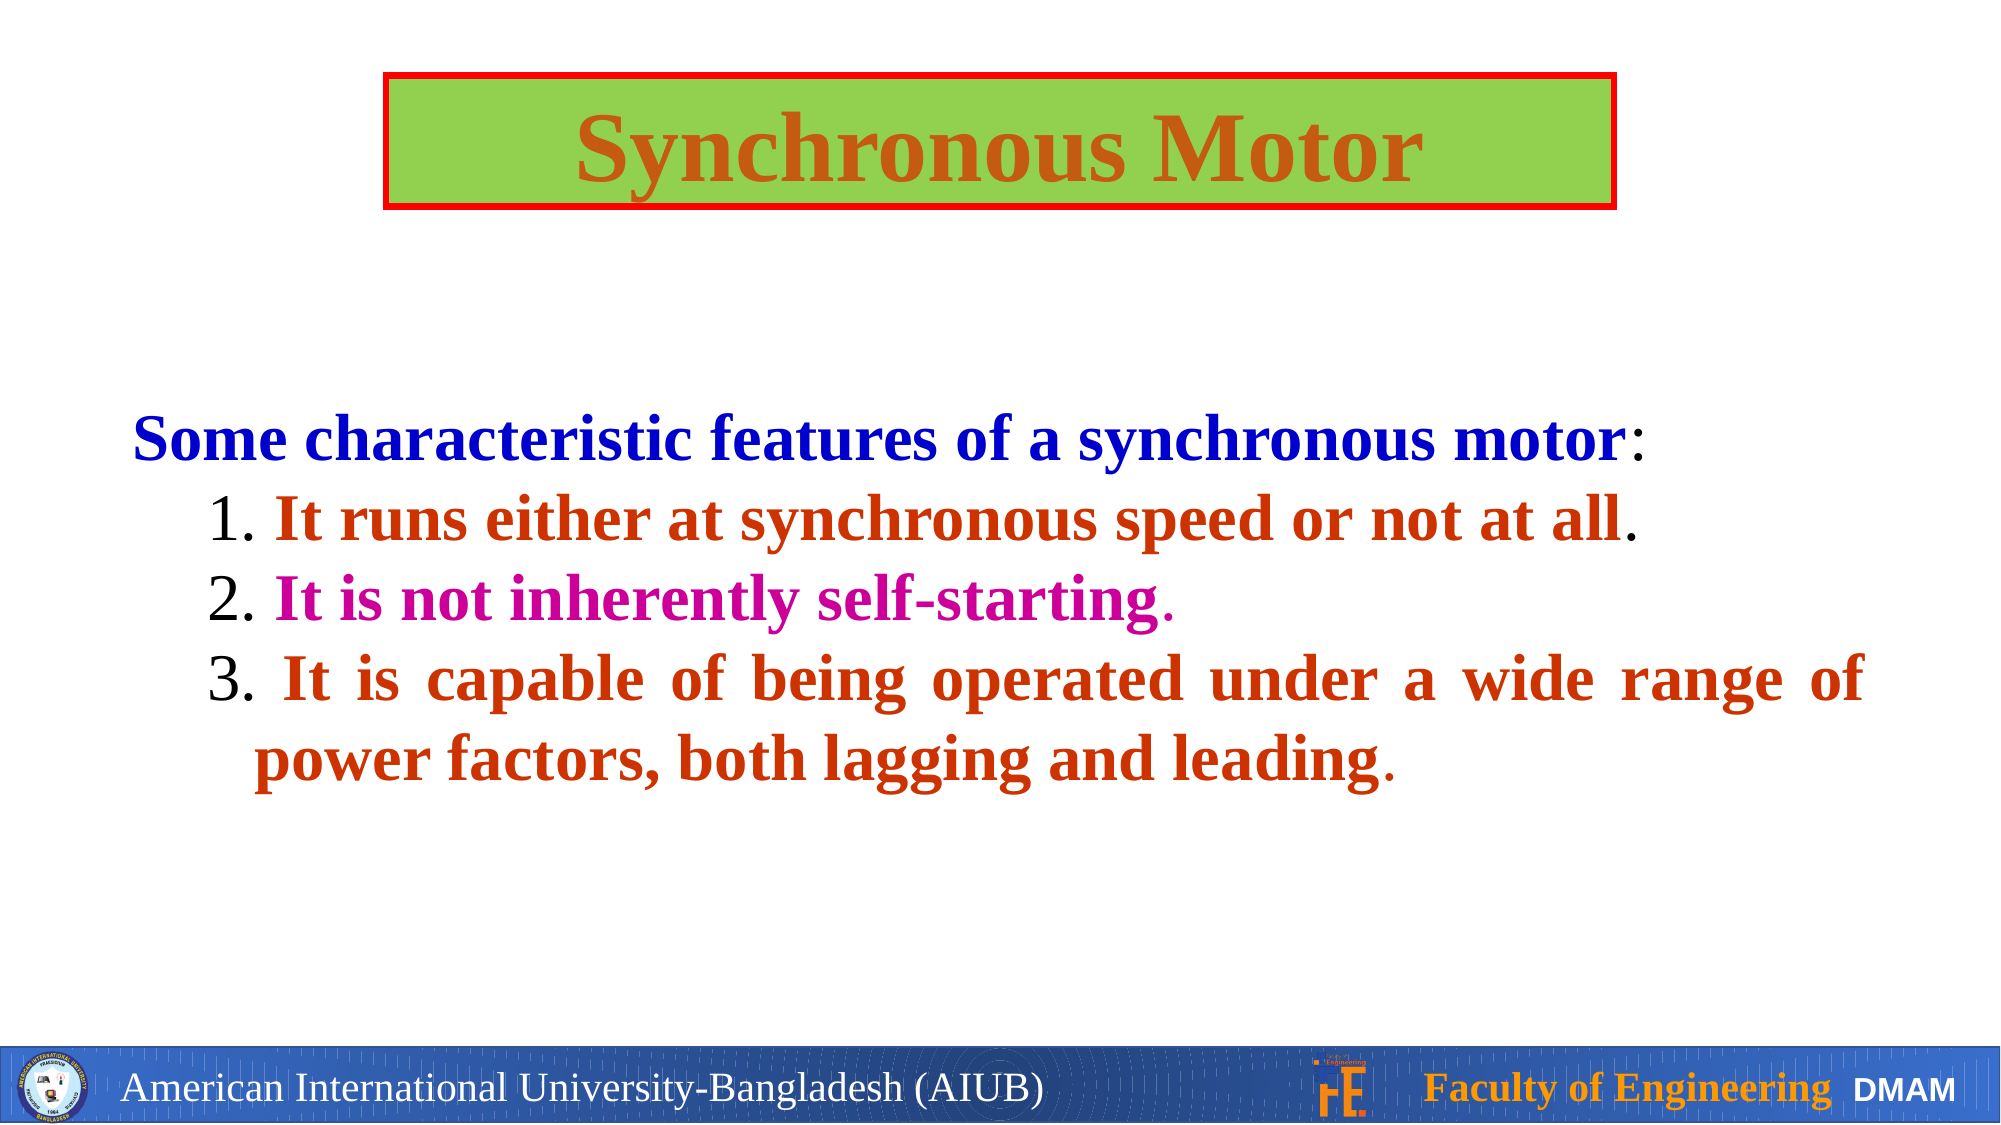

Synchronous Motor
Some characteristic features of a synchronous motor:
1. It runs either at synchronous speed or not at all.
2. It is not inherently self-starting.
3. It is capable of being operated under a wide range of power factors, both lagging and leading.